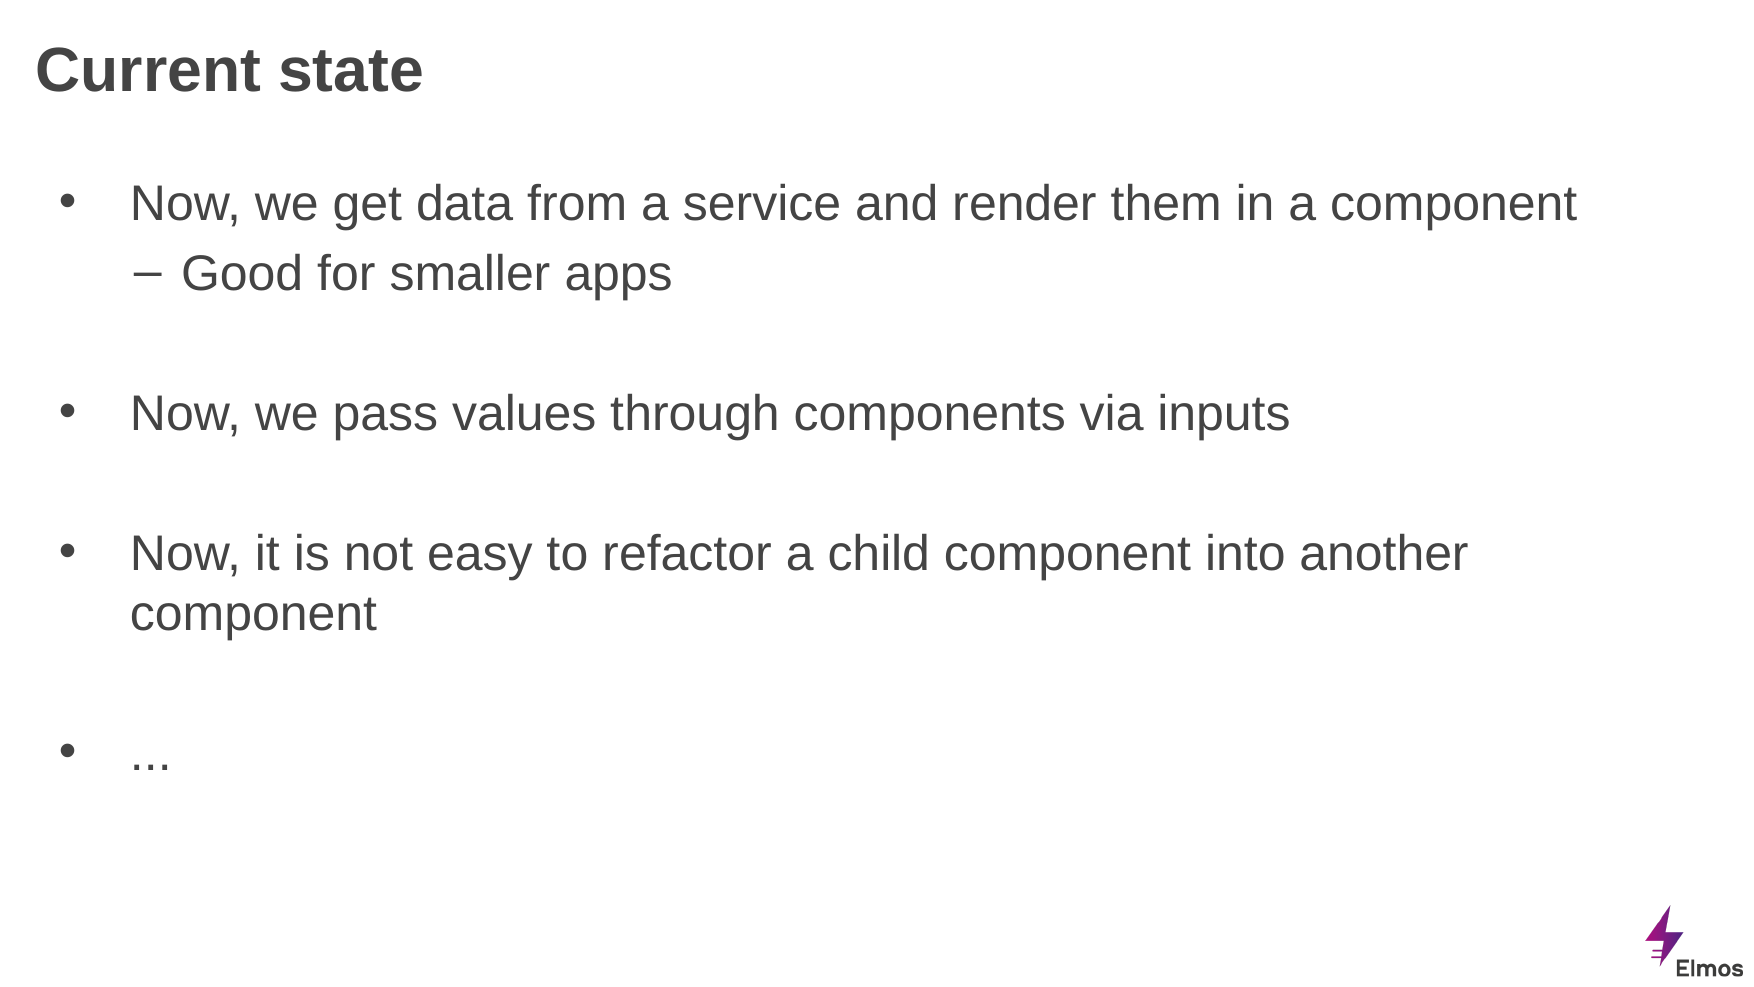

# Current state
Now, we get data from a service and render them in a component
Good for smaller apps

Now, we pass values through components via inputs

Now, it is not easy to refactor a child component into another component

...